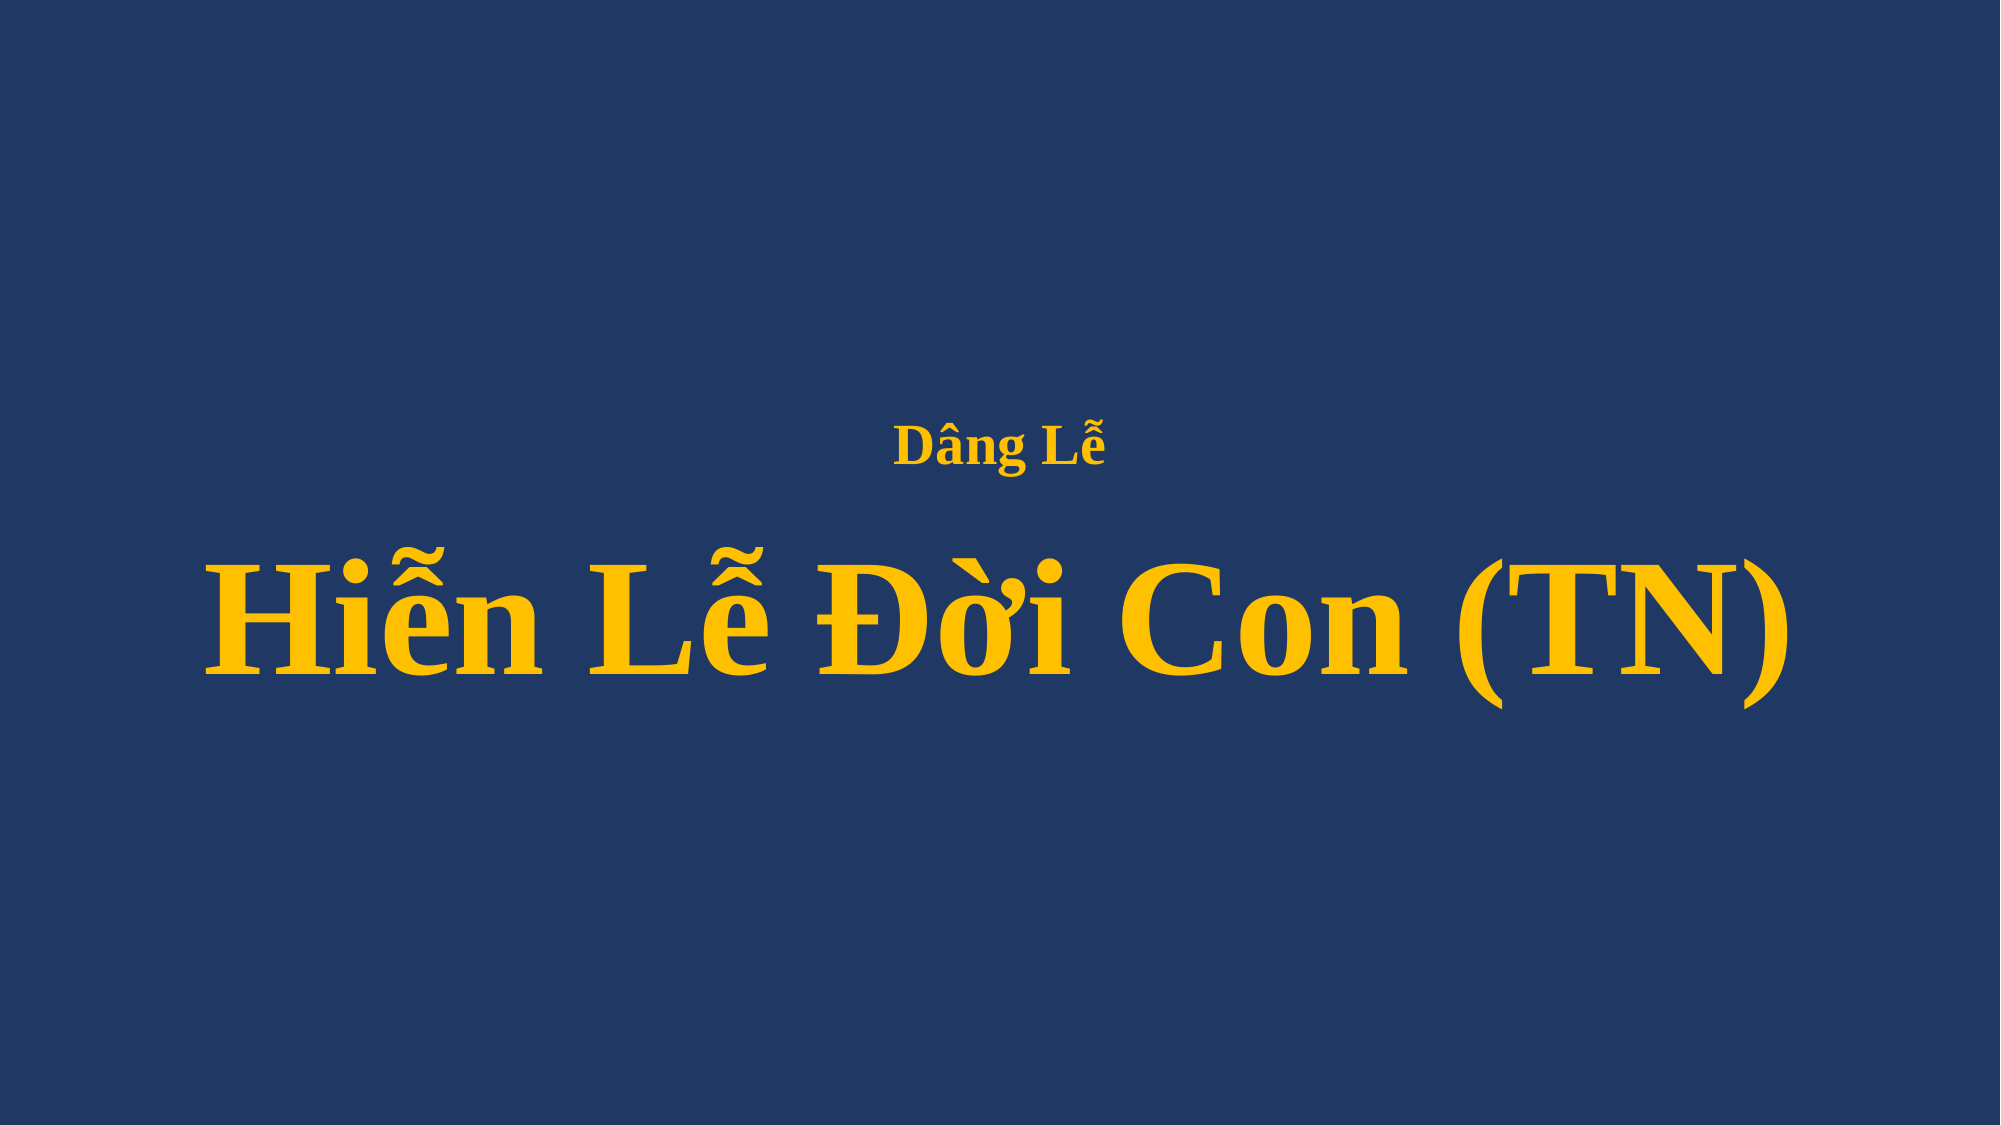

# Dâng Lễ Hiễn Lễ Đời Con (TN)